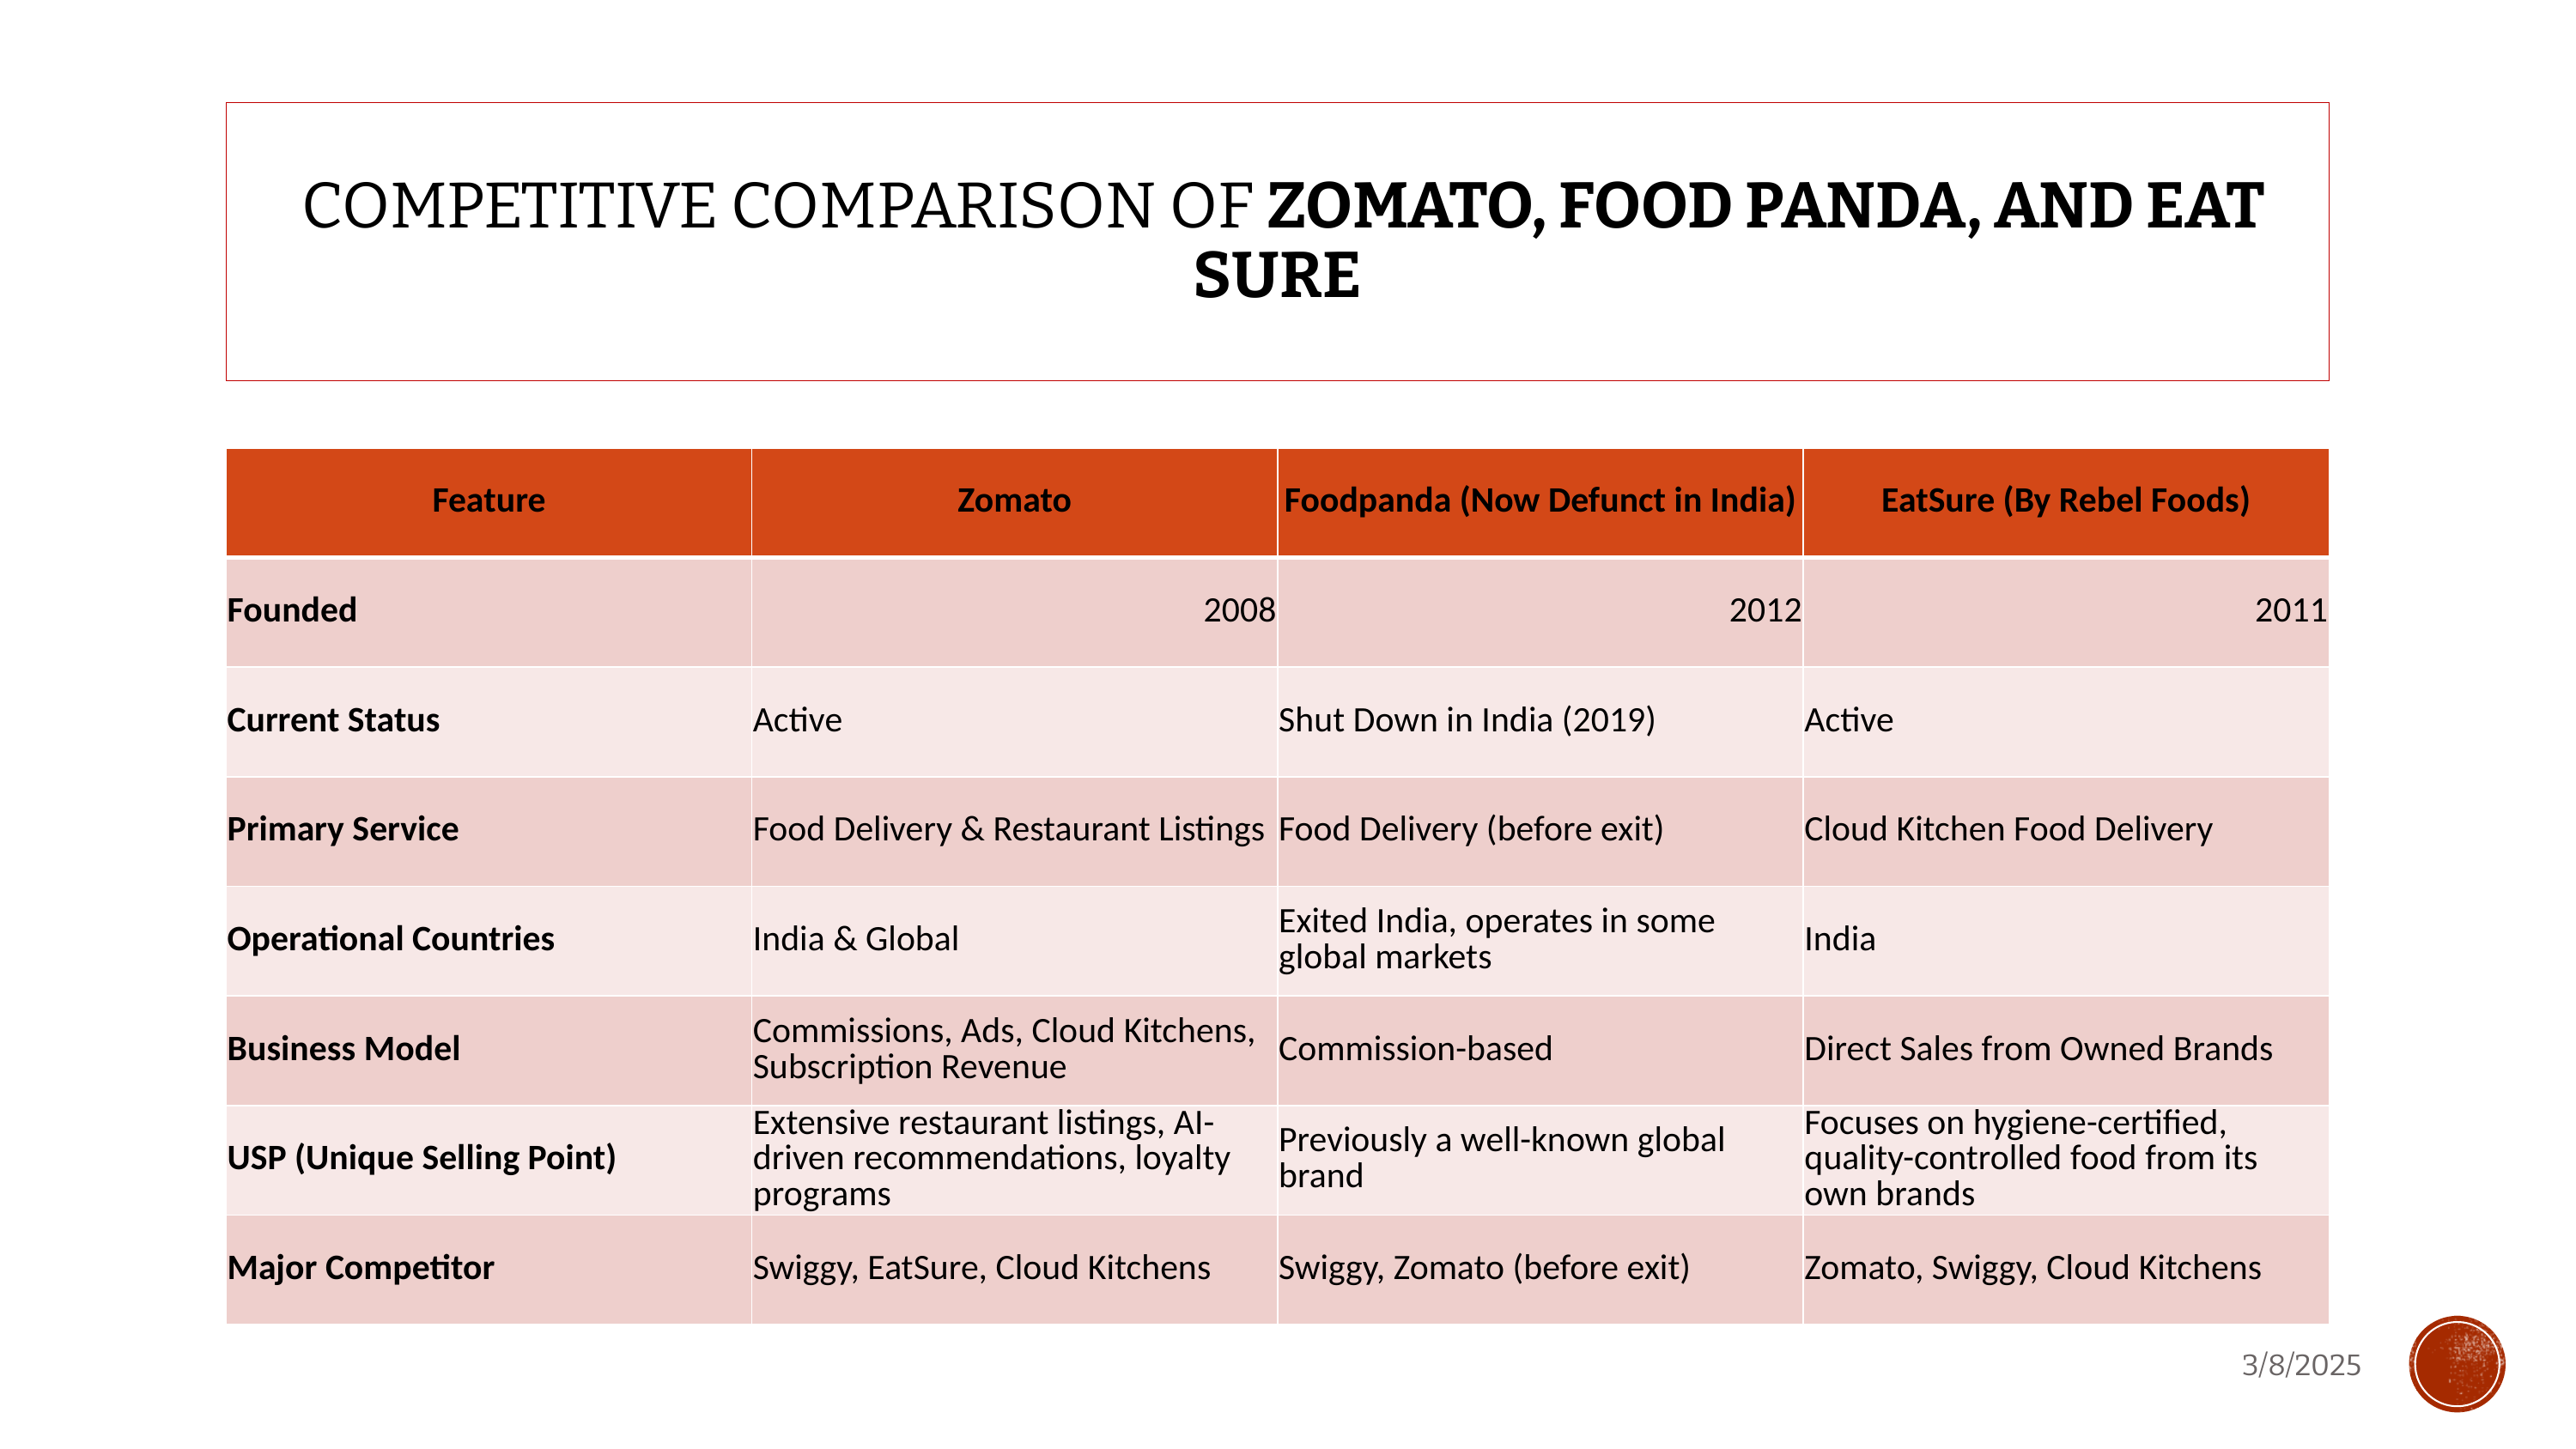

# competitive comparison of Zomato, Food panda, and Eat Sure
| Feature | Zomato | Foodpanda (Now Defunct in India) | EatSure (By Rebel Foods) |
| --- | --- | --- | --- |
| Founded | 2008 | 2012 | 2011 |
| Current Status | Active | Shut Down in India (2019) | Active |
| Primary Service | Food Delivery & Restaurant Listings | Food Delivery (before exit) | Cloud Kitchen Food Delivery |
| Operational Countries | India & Global | Exited India, operates in some global markets | India |
| Business Model | Commissions, Ads, Cloud Kitchens, Subscription Revenue | Commission-based | Direct Sales from Owned Brands |
| USP (Unique Selling Point) | Extensive restaurant listings, AI-driven recommendations, loyalty programs | Previously a well-known global brand | Focuses on hygiene-certified, quality-controlled food from its own brands |
| Major Competitor | Swiggy, EatSure, Cloud Kitchens | Swiggy, Zomato (before exit) | Zomato, Swiggy, Cloud Kitchens |
3/8/2025